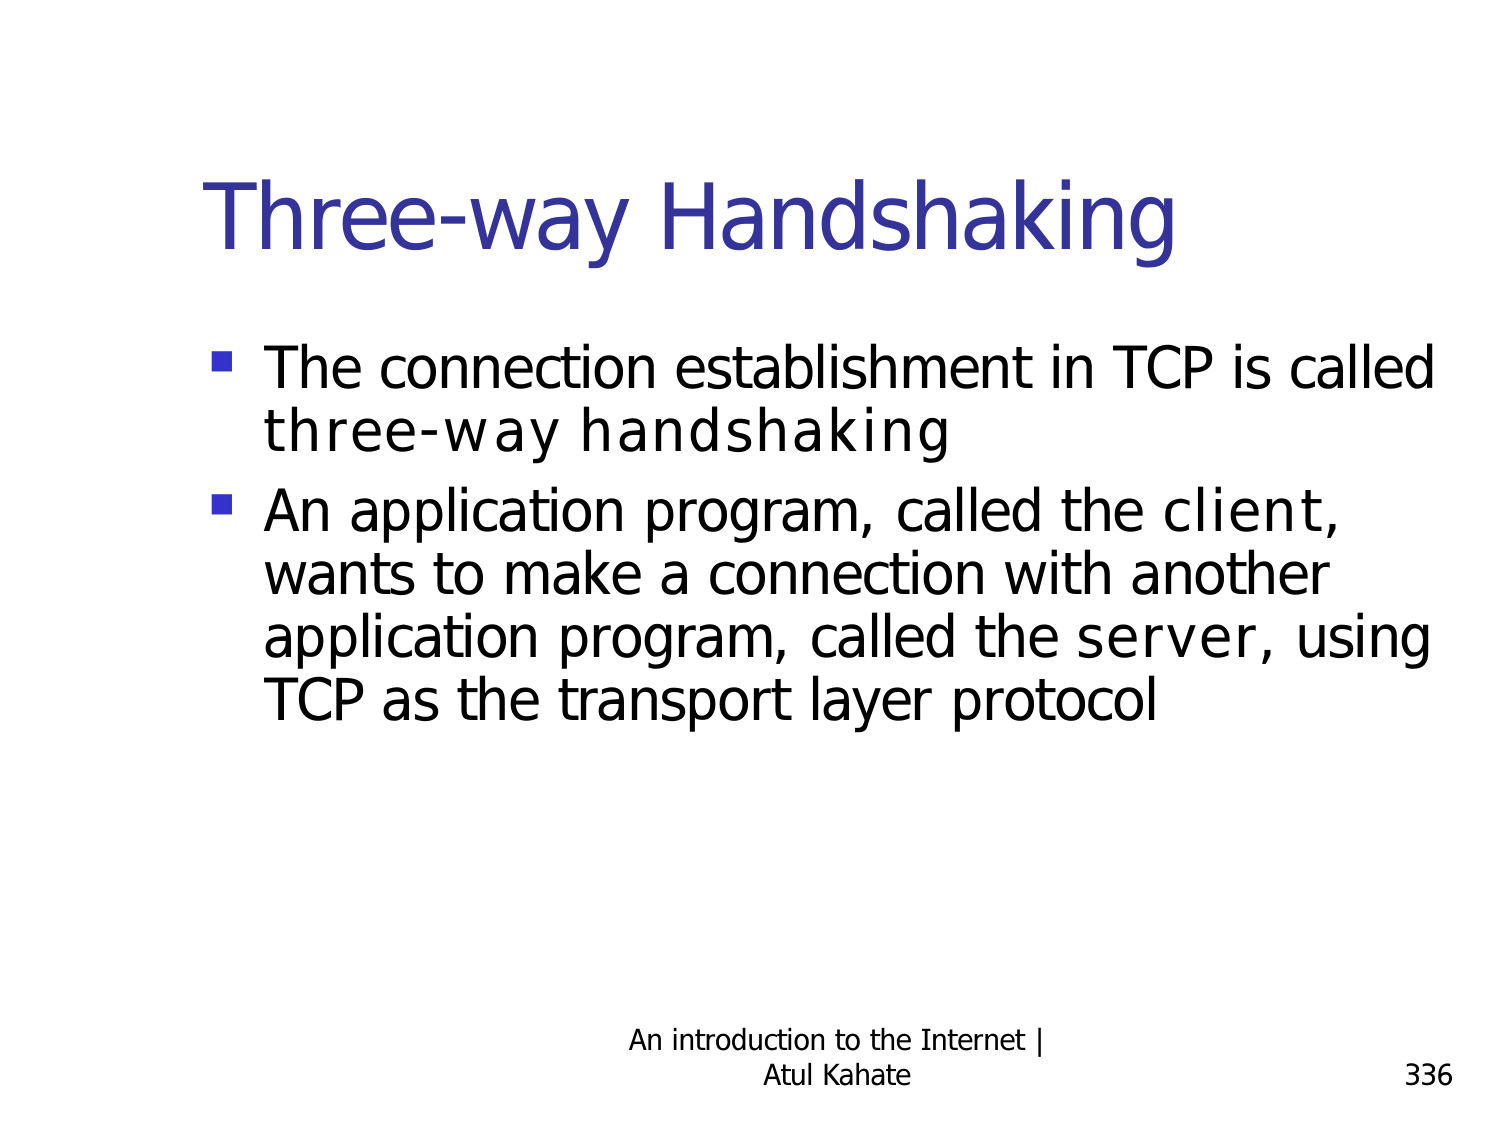

Three-way Handshaking
The connection establishment in TCP is called three-way handshaking
An application program, called the client, wants to make a connection with another application program, called the server, using TCP as the transport layer protocol
An introduction to the Internet | Atul Kahate
336